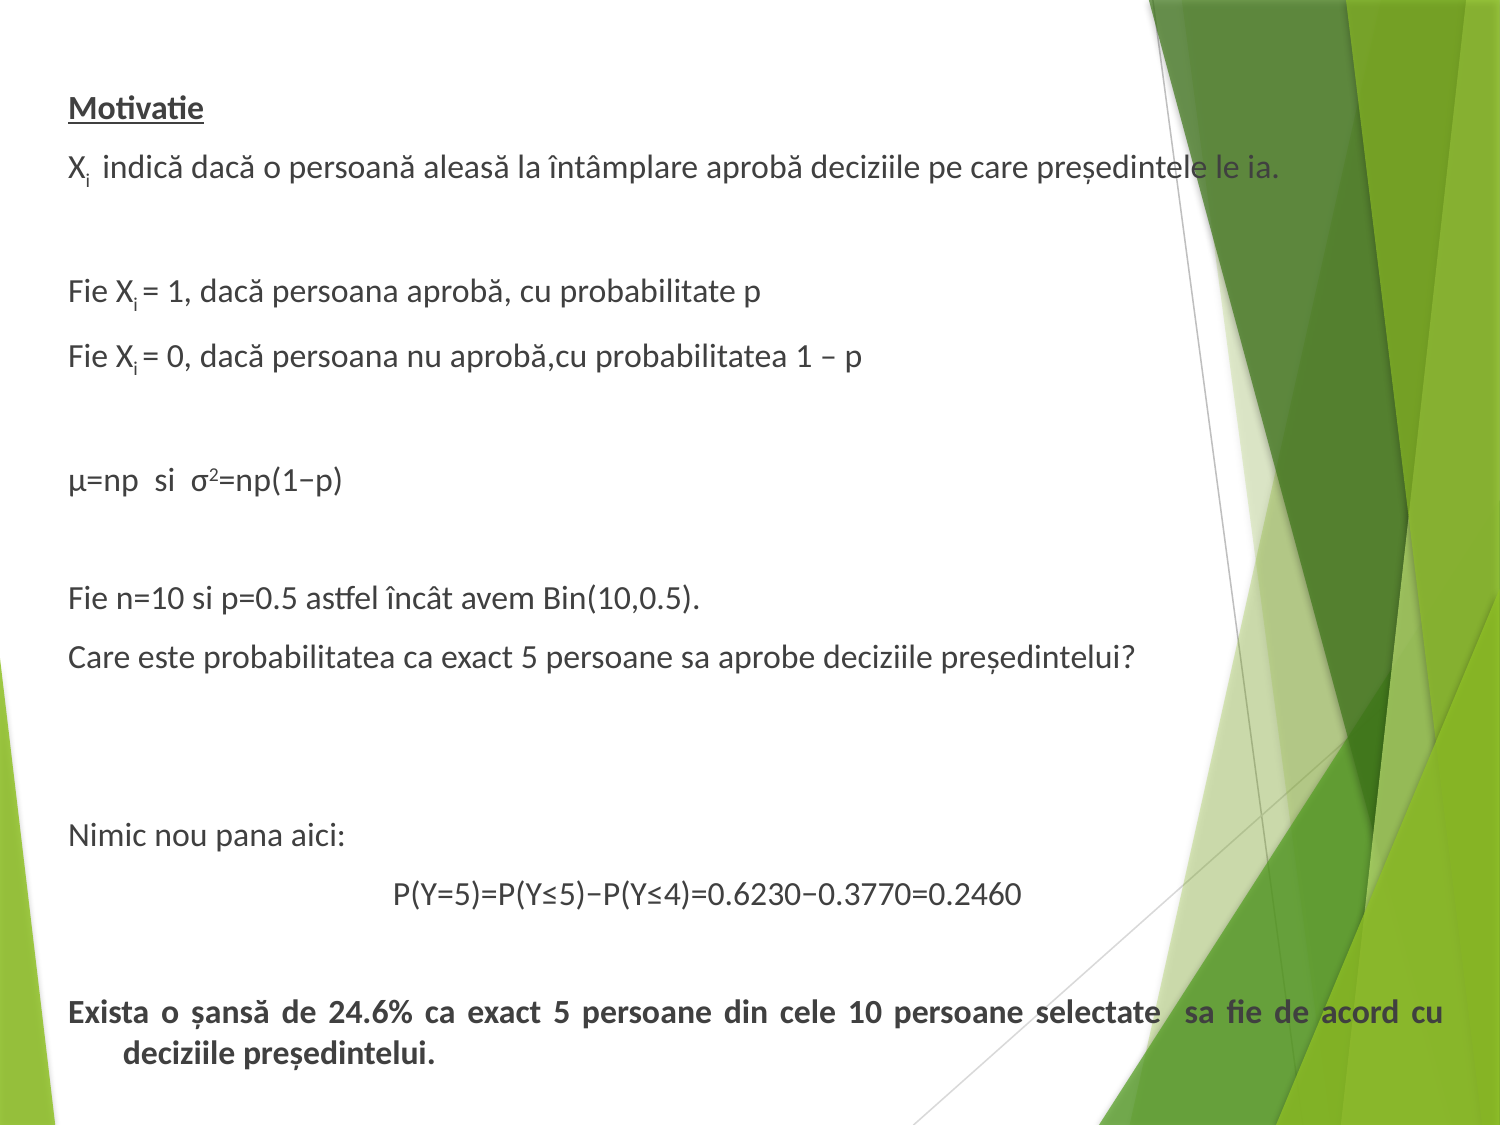

Motivatie
Xi  indică dacă o persoană aleasă la întâmplare aprobă deciziile pe care președintele le ia.

Fie Xi = 1, dacă persoana aprobă, cu probabilitate p
Fie Xi = 0, dacă persoana nu aprobă,cu probabilitatea 1 – p

μ=np  si  σ2=np(1−p)

Fie n=10 si p=0.5 astfel încât avem Bin(10,0.5).
Care este probabilitatea ca exact 5 persoane sa aprobe deciziile președintelui?

Nimic nou pana aici:
			P(Y=5)=P(Y≤5)−P(Y≤4)=0.6230−0.3770=0.2460

Exista o șansă de 24.6% ca exact 5 persoane din cele 10 persoane selectate  sa fie de acord cu deciziile președintelui.